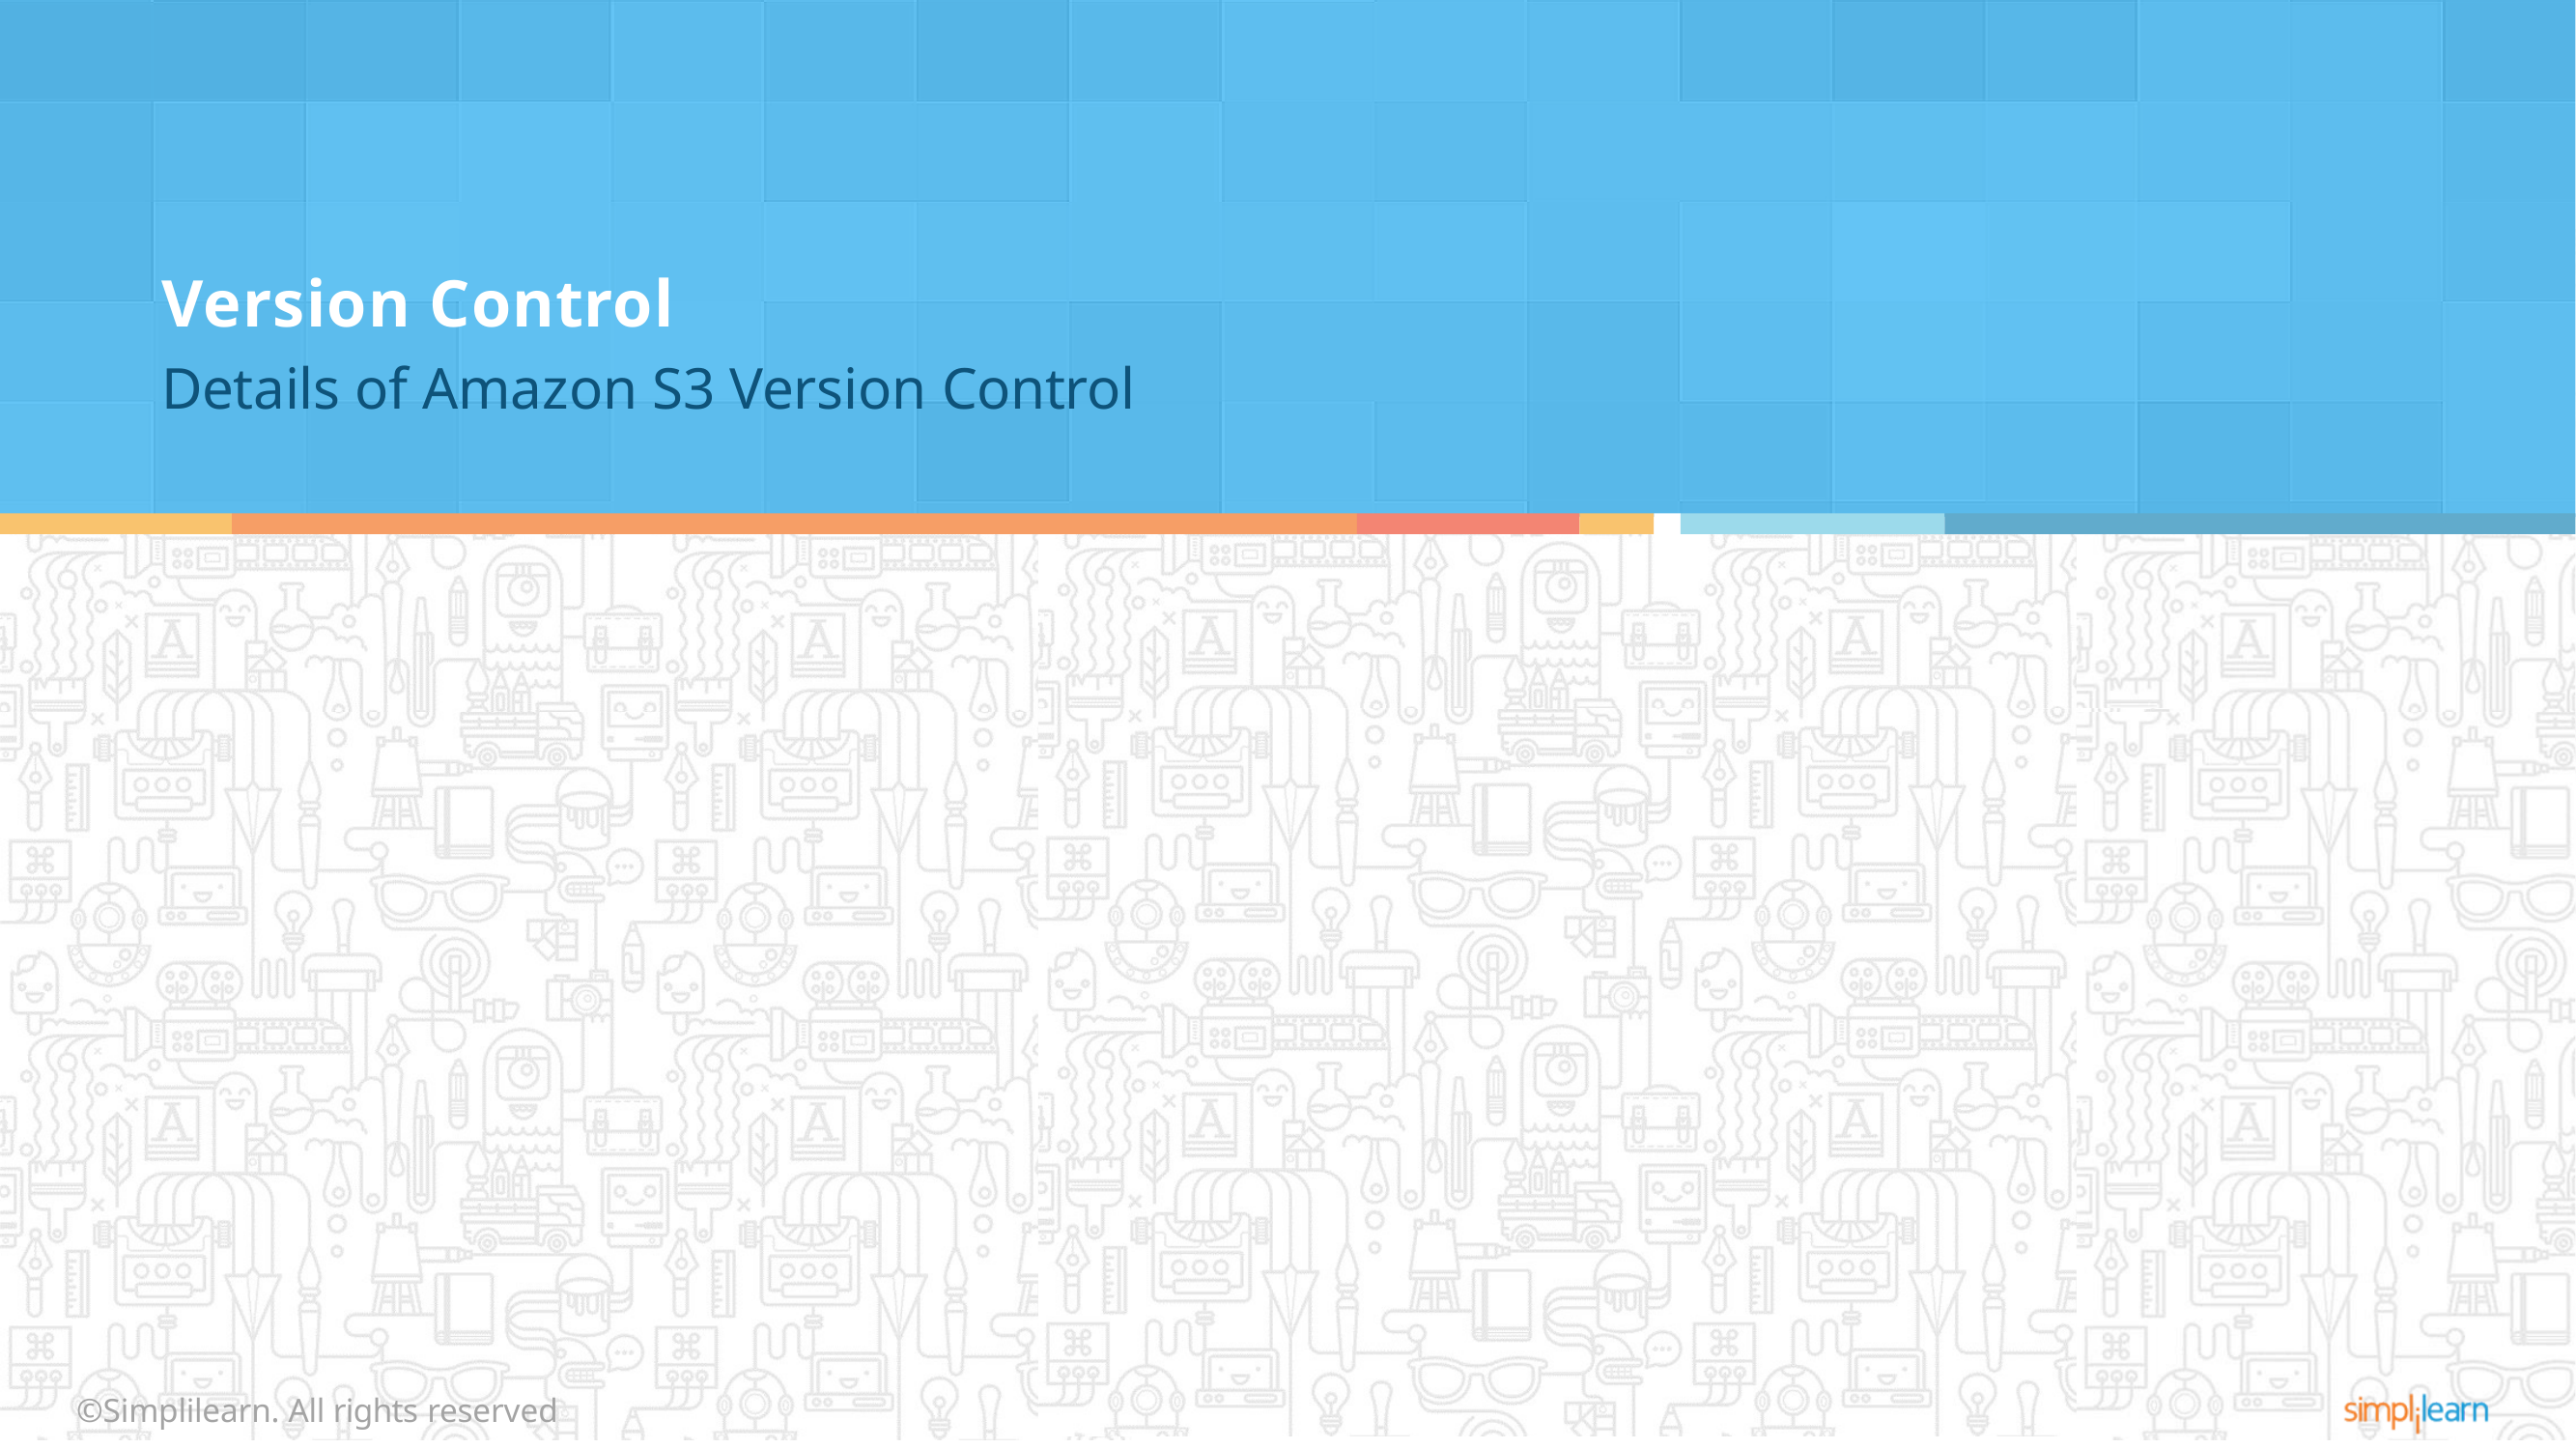

# Version Control
Details of Amazon S3 Version Control
©Simplilearn. All rights reserved
©Simplilearn. All rights reserved
47